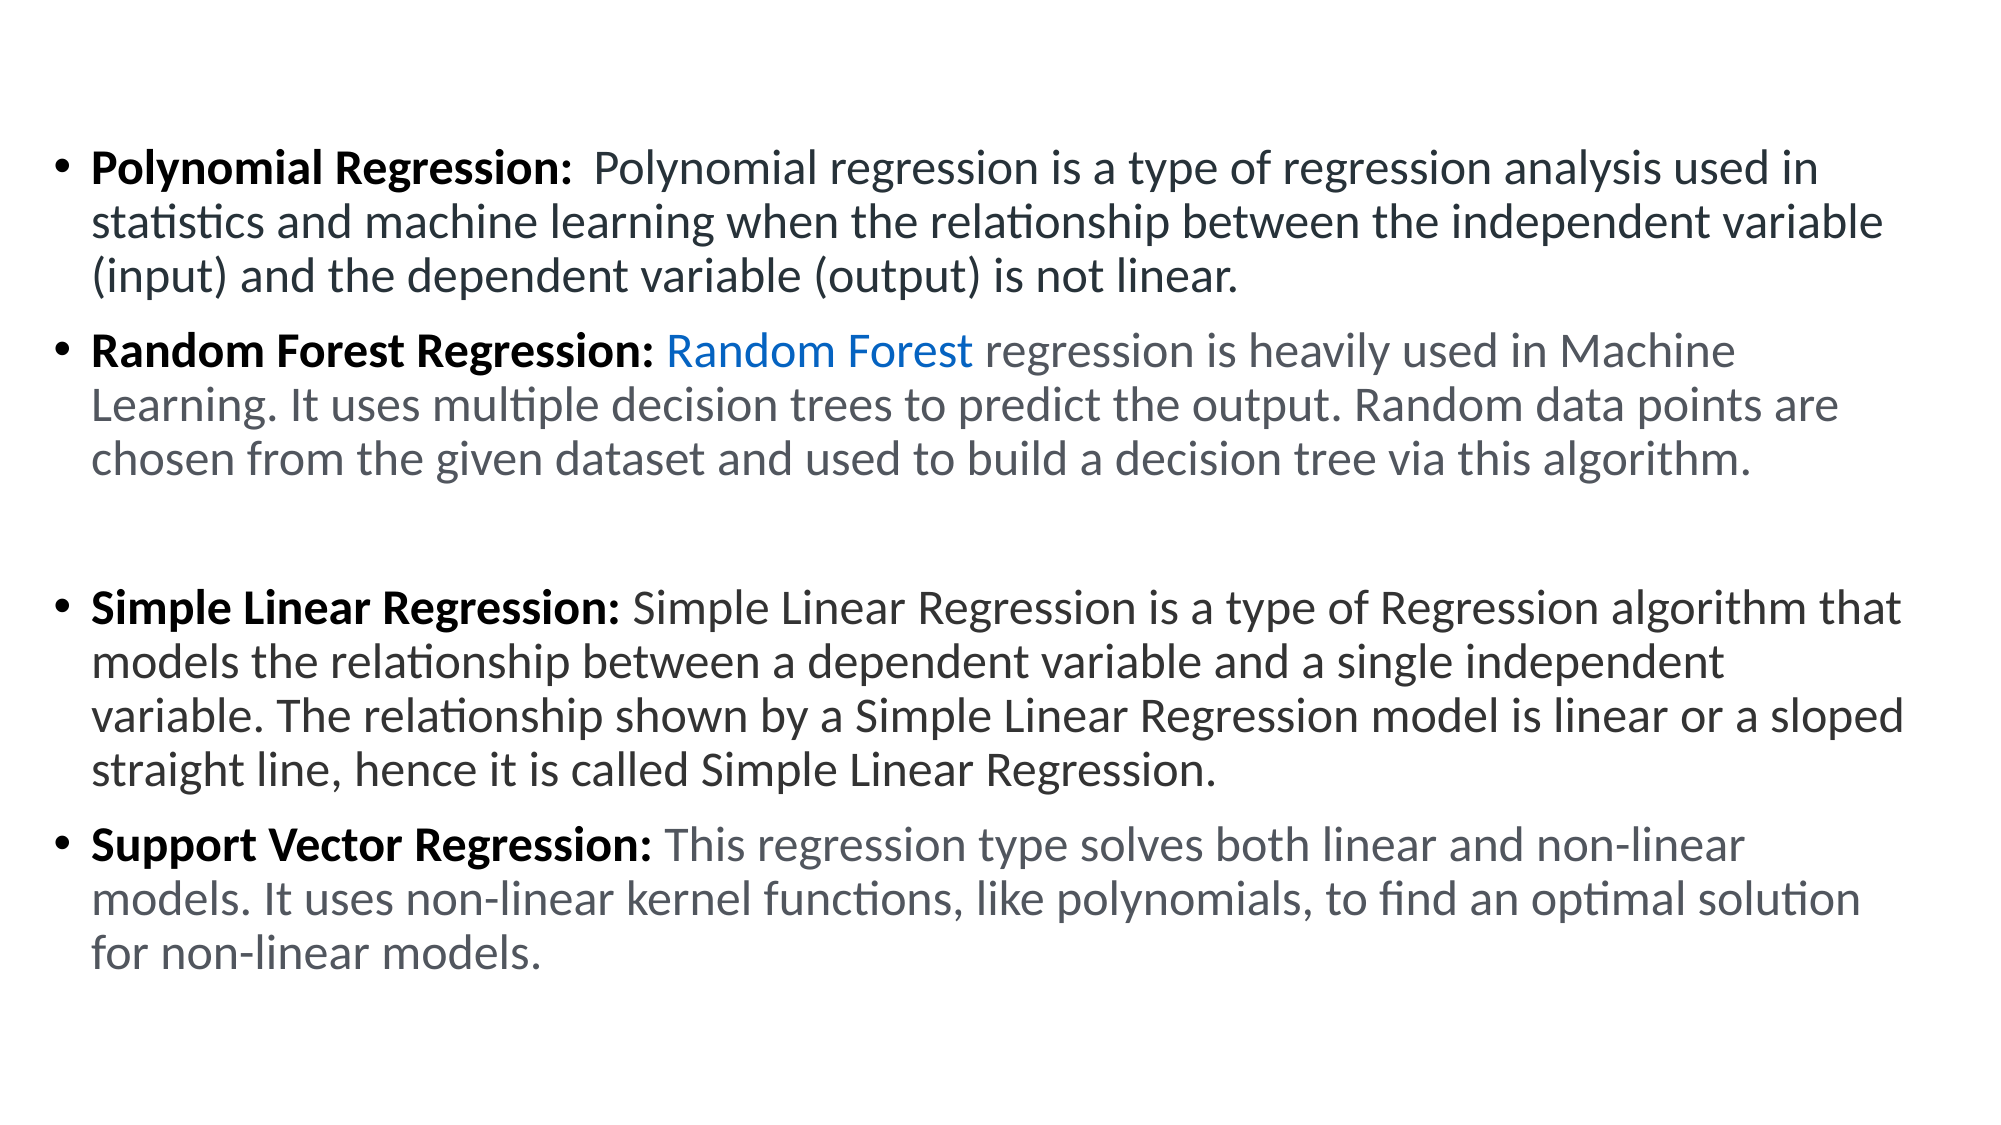

Polynomial Regression:  Polynomial regression is a type of regression analysis used in statistics and machine learning when the relationship between the independent variable (input) and the dependent variable (output) is not linear.
Random Forest Regression: Random Forest regression is heavily used in Machine Learning. It uses multiple decision trees to predict the output. Random data points are chosen from the given dataset and used to build a decision tree via this algorithm.

Simple Linear Regression: Simple Linear Regression is a type of Regression algorithm that models the relationship between a dependent variable and a single independent variable. The relationship shown by a Simple Linear Regression model is linear or a sloped straight line, hence it is called Simple Linear Regression.
Support Vector Regression: This regression type solves both linear and non-linear models. It uses non-linear kernel functions, like polynomials, to find an optimal solution for non-linear models.